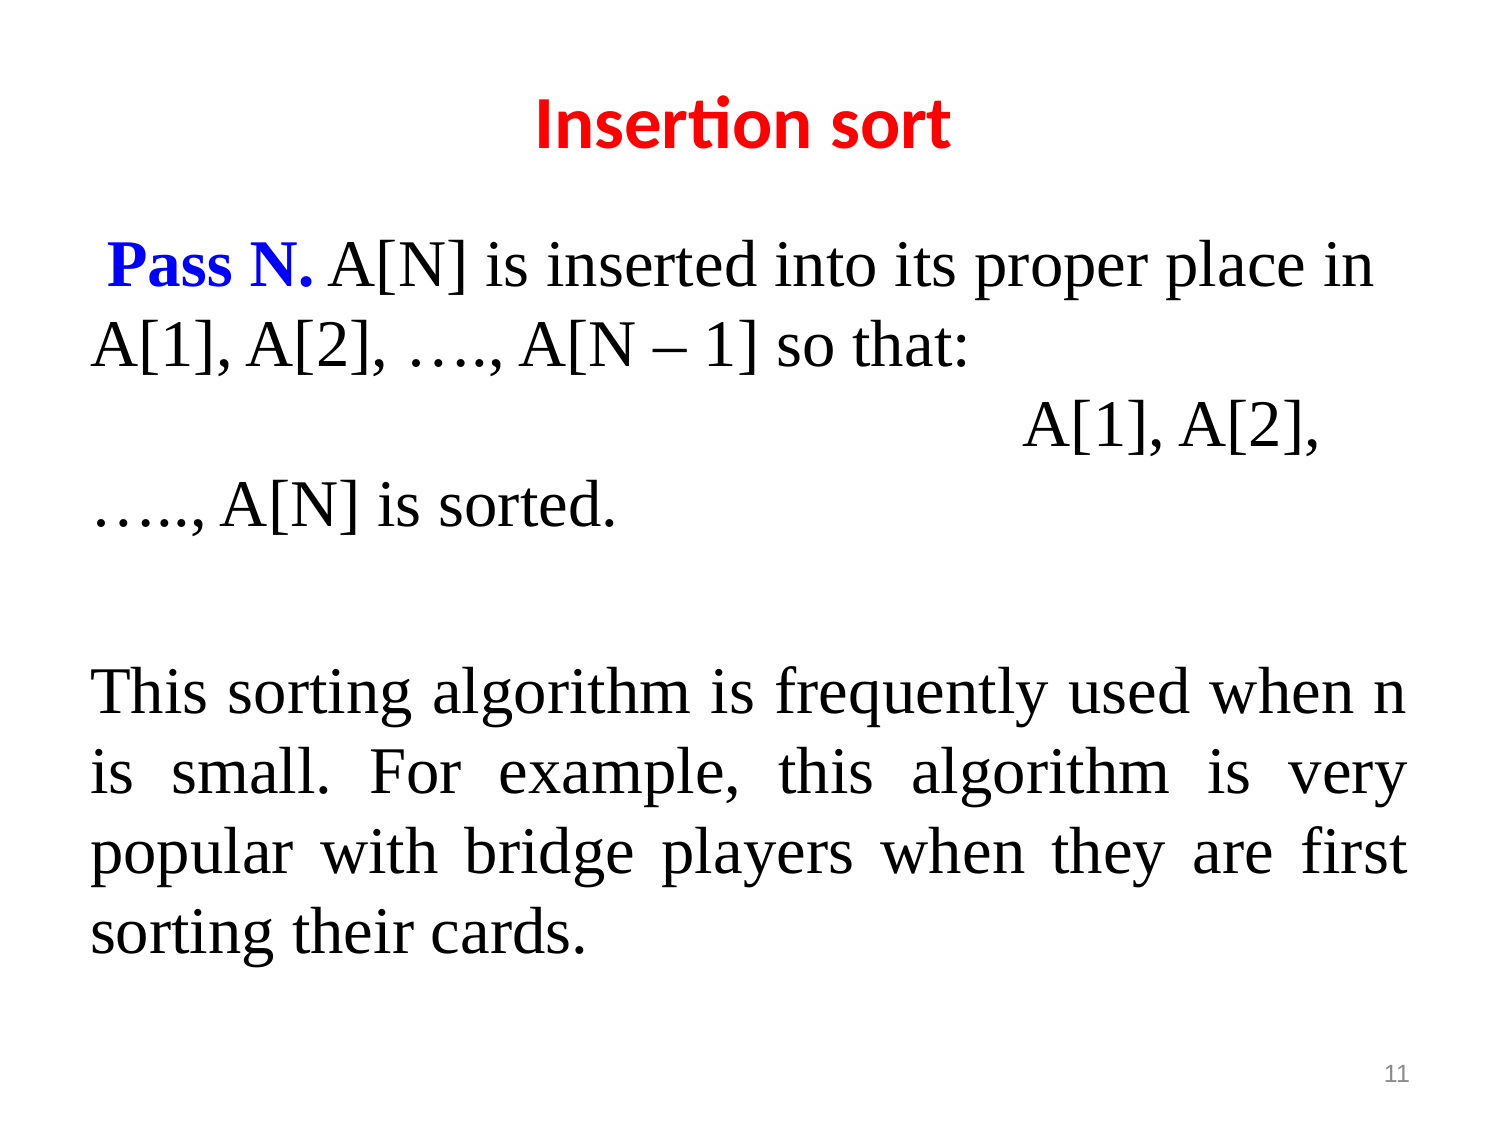

# Insertion sort
 Pass N. A[N] is inserted into its proper place in A[1], A[2], …., A[N – 1] so that:                                                                                   A[1], A[2], ….., A[N] is sorted.

This sorting algorithm is frequently used when n is small. For example, this algorithm is very popular with bridge players when they are first sorting their cards.
11